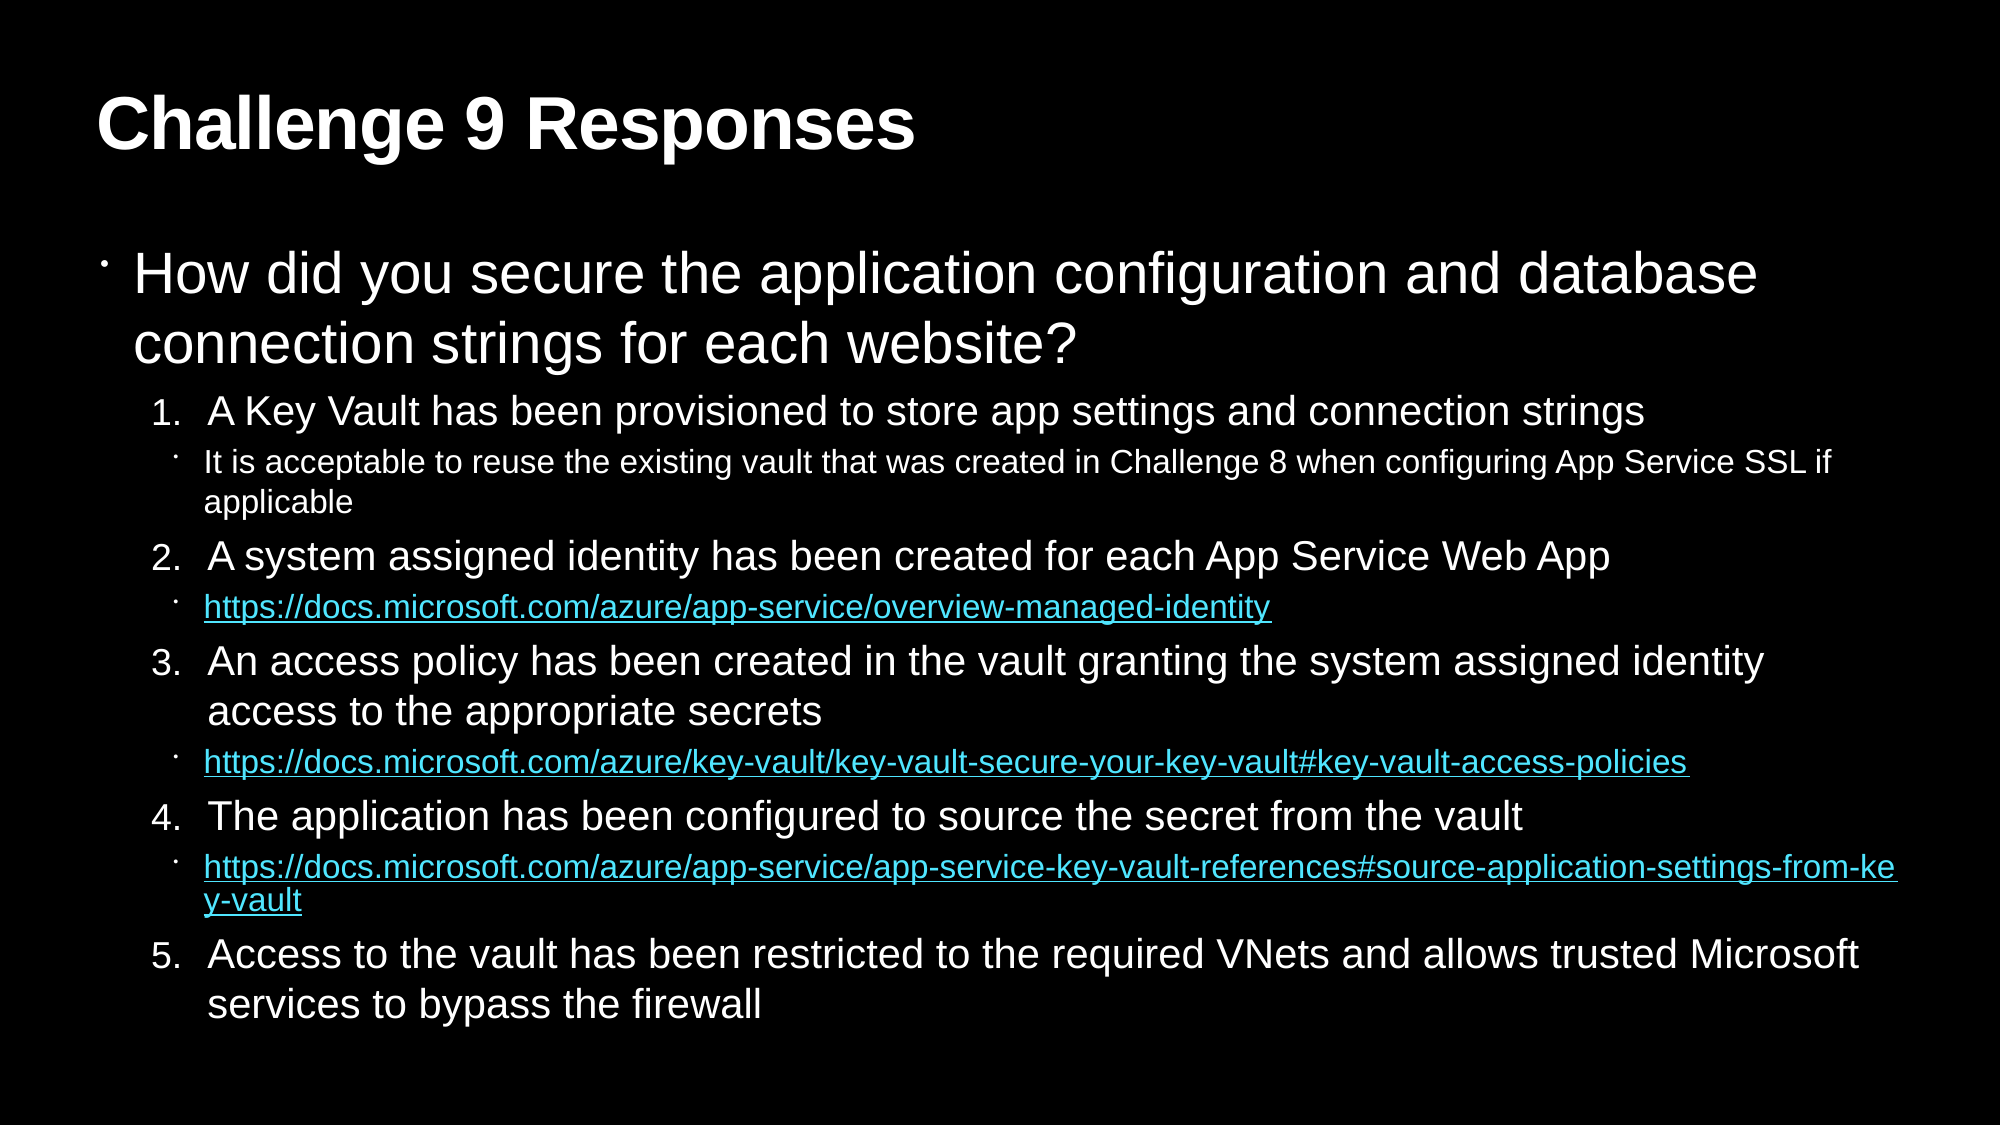

# Challenge 9 Responses
How did you secure the application configuration and database connection strings for each website?
A Key Vault has been provisioned to store app settings and connection strings
It is acceptable to reuse the existing vault that was created in Challenge 8 when configuring App Service SSL if applicable
A system assigned identity has been created for each App Service Web App
https://docs.microsoft.com/azure/app-service/overview-managed-identity
An access policy has been created in the vault granting the system assigned identity access to the appropriate secrets
https://docs.microsoft.com/azure/key-vault/key-vault-secure-your-key-vault#key-vault-access-policies
The application has been configured to source the secret from the vault
https://docs.microsoft.com/azure/app-service/app-service-key-vault-references#source-application-settings-from-key-vault
Access to the vault has been restricted to the required VNets and allows trusted Microsoft services to bypass the firewall